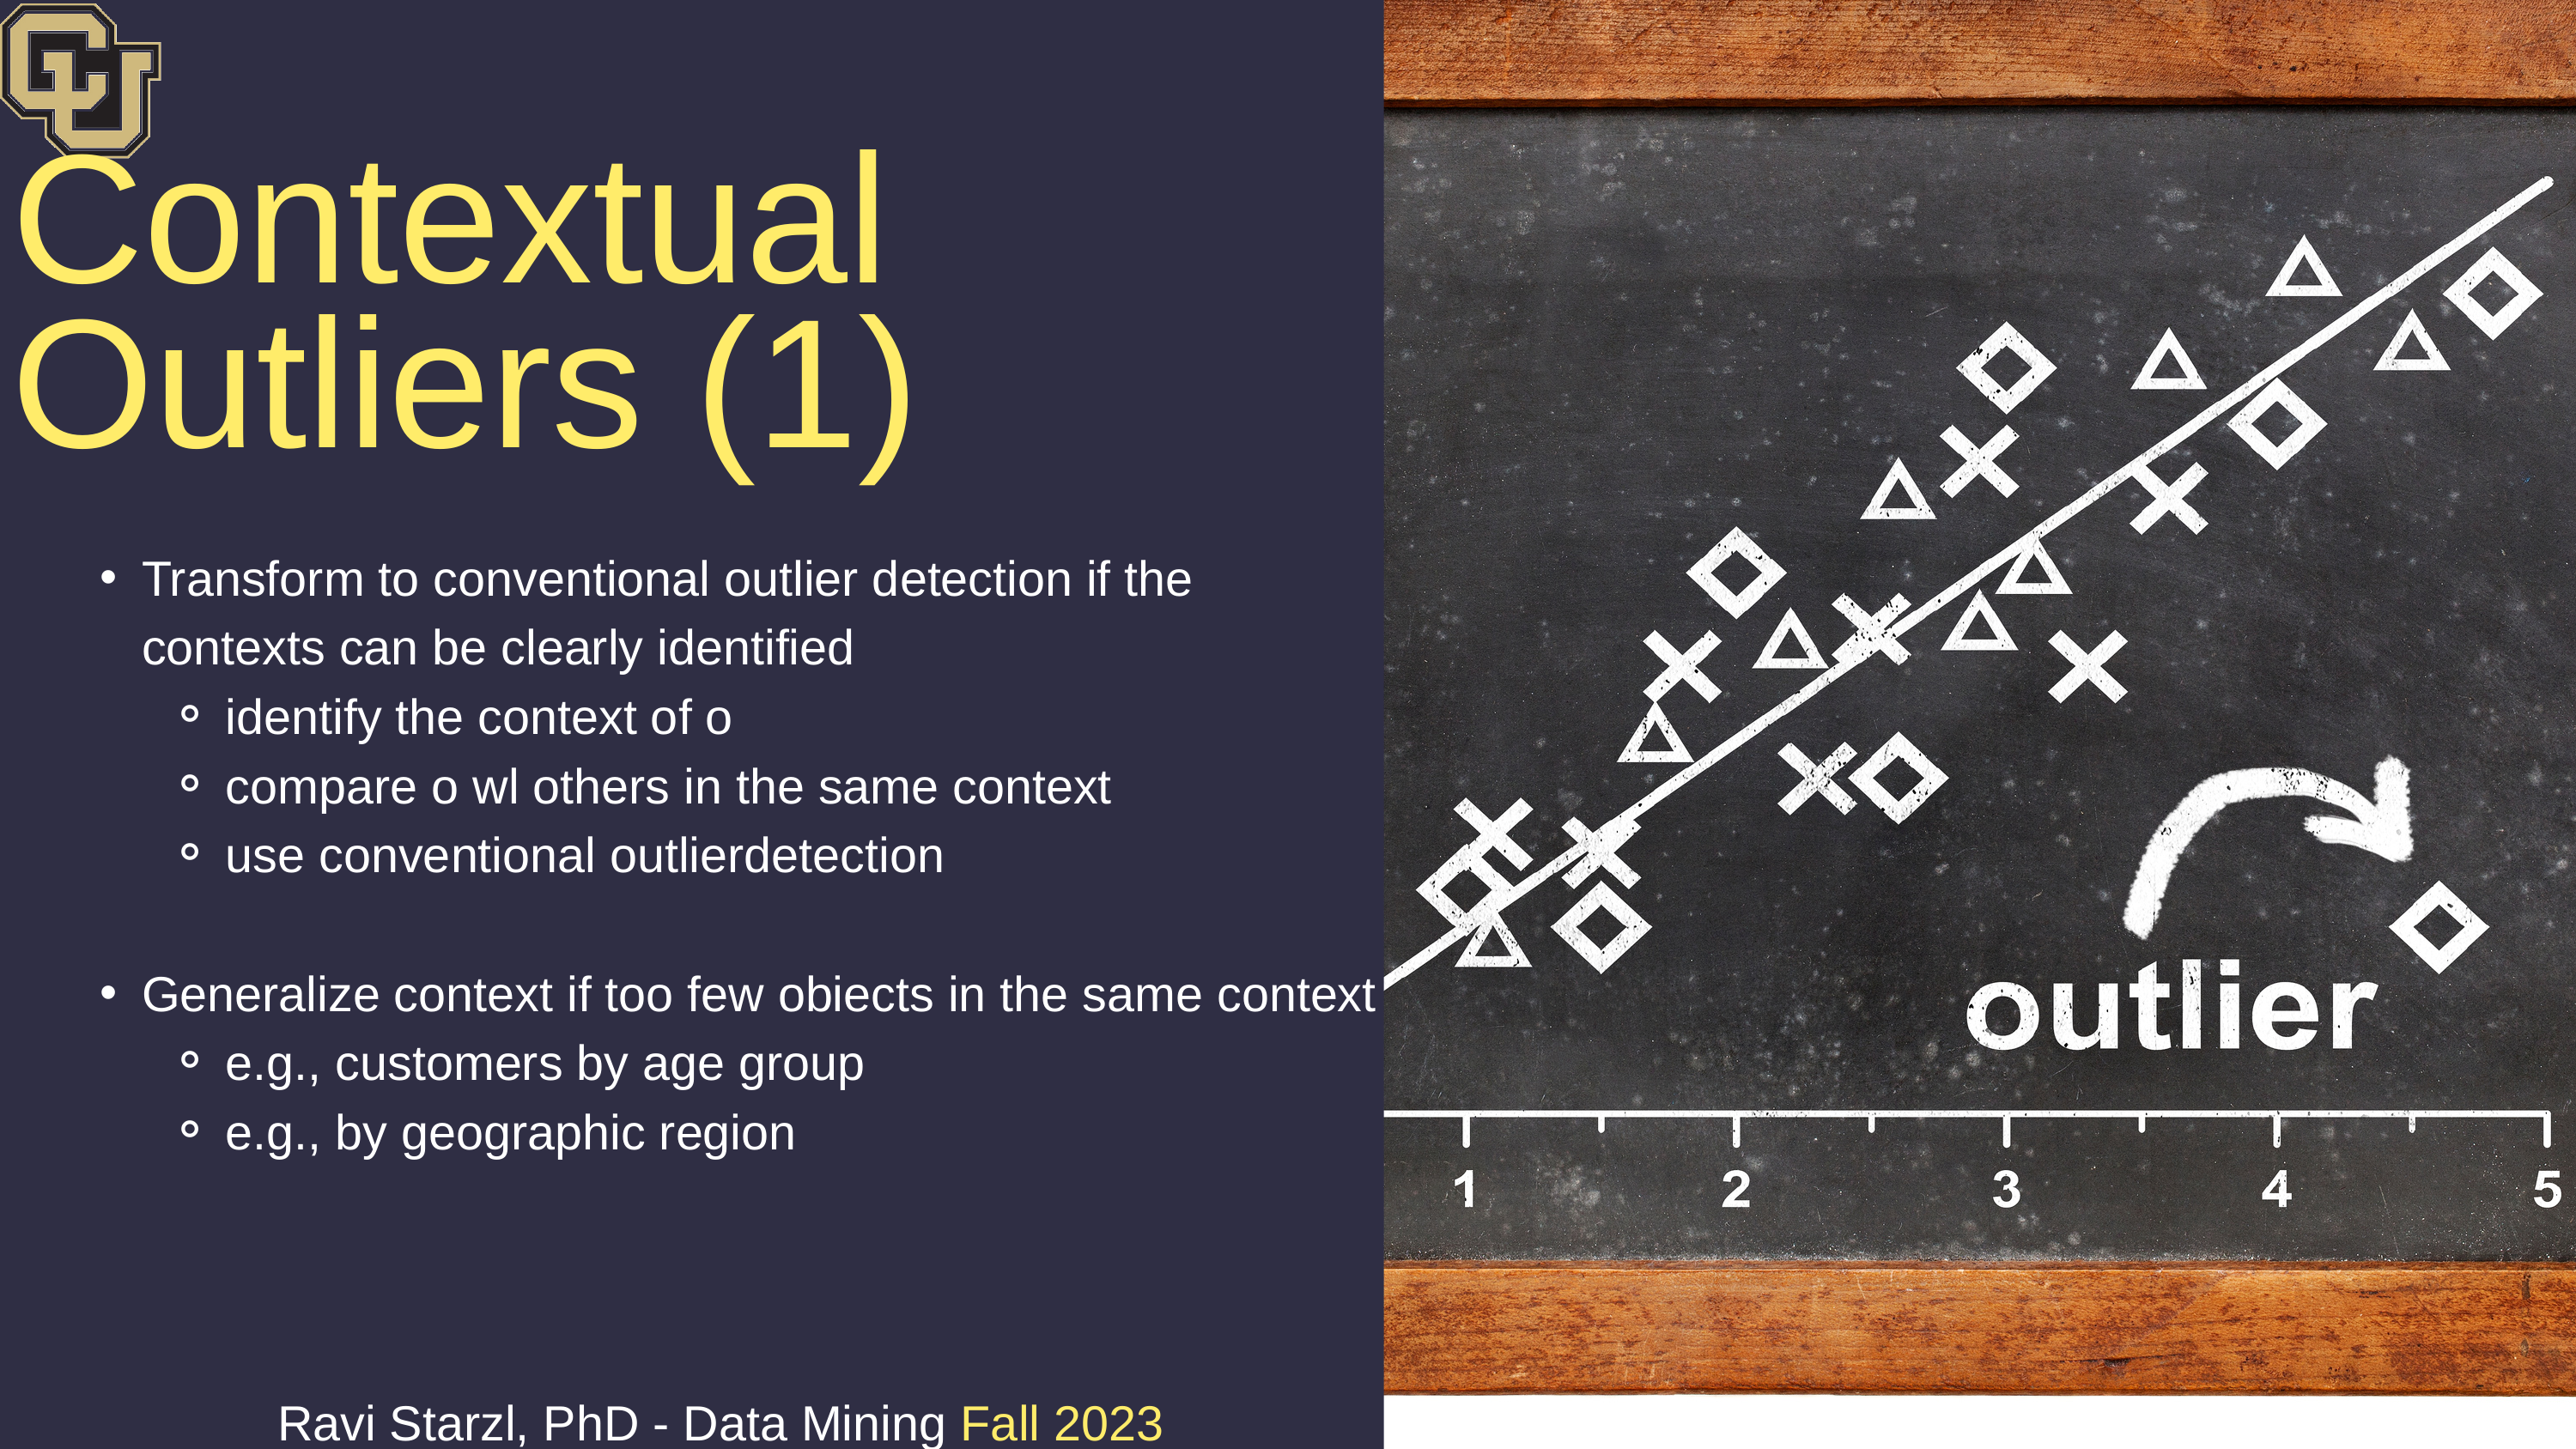

Contextual Outliers (1)

Transform to conventional outlier detection if the contexts can be clearly identified
identify the context of o
compare o wl others in the same context
use conventional outlierdetection

Generalize context if too few obiects in the same context
e.g., customers by age group
e.g., by geographic region

Ravi Starzl, PhD - Data Mining Fall 2023